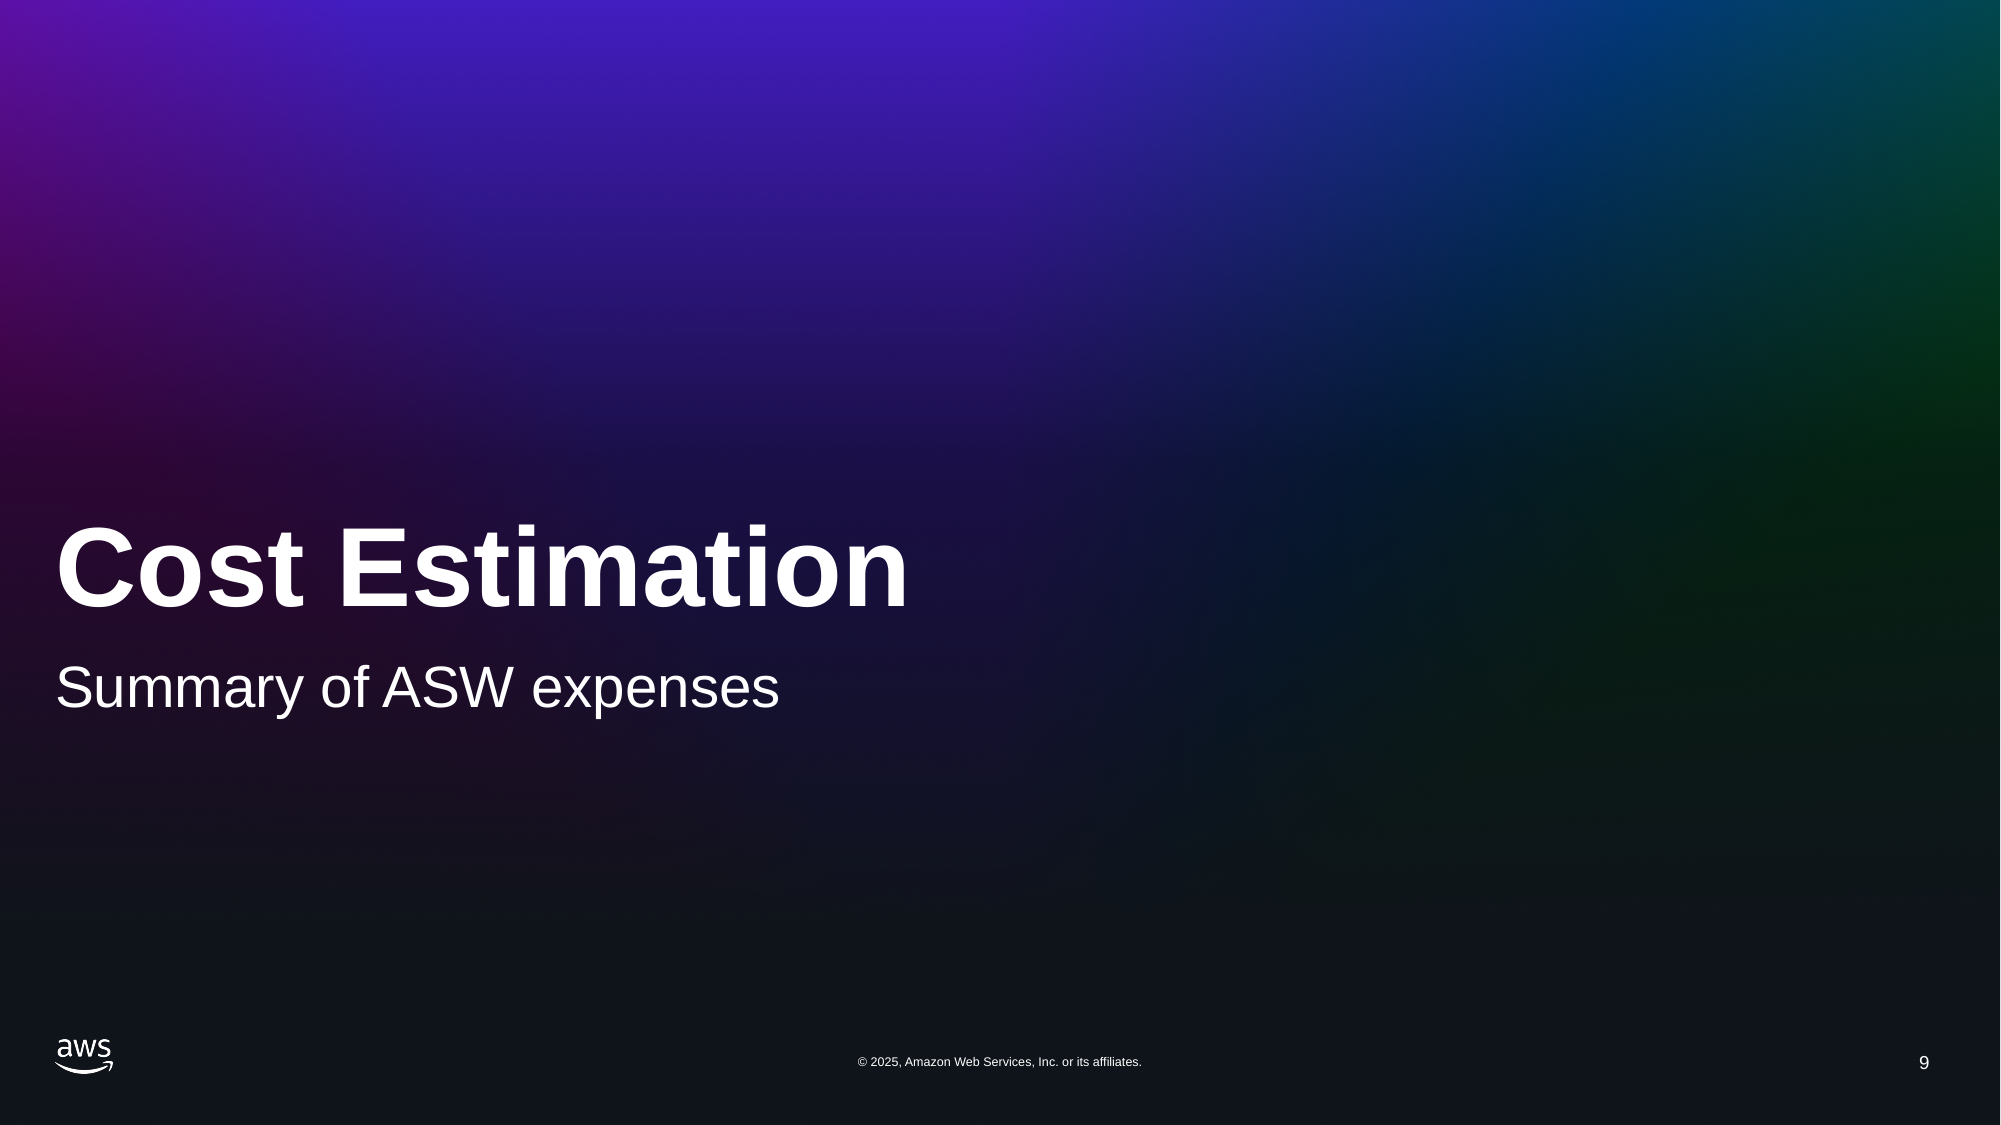

# Cost Estimation
Summary of ASW expenses
© 2025, Amazon Web Services, Inc. or its affiliates.
9